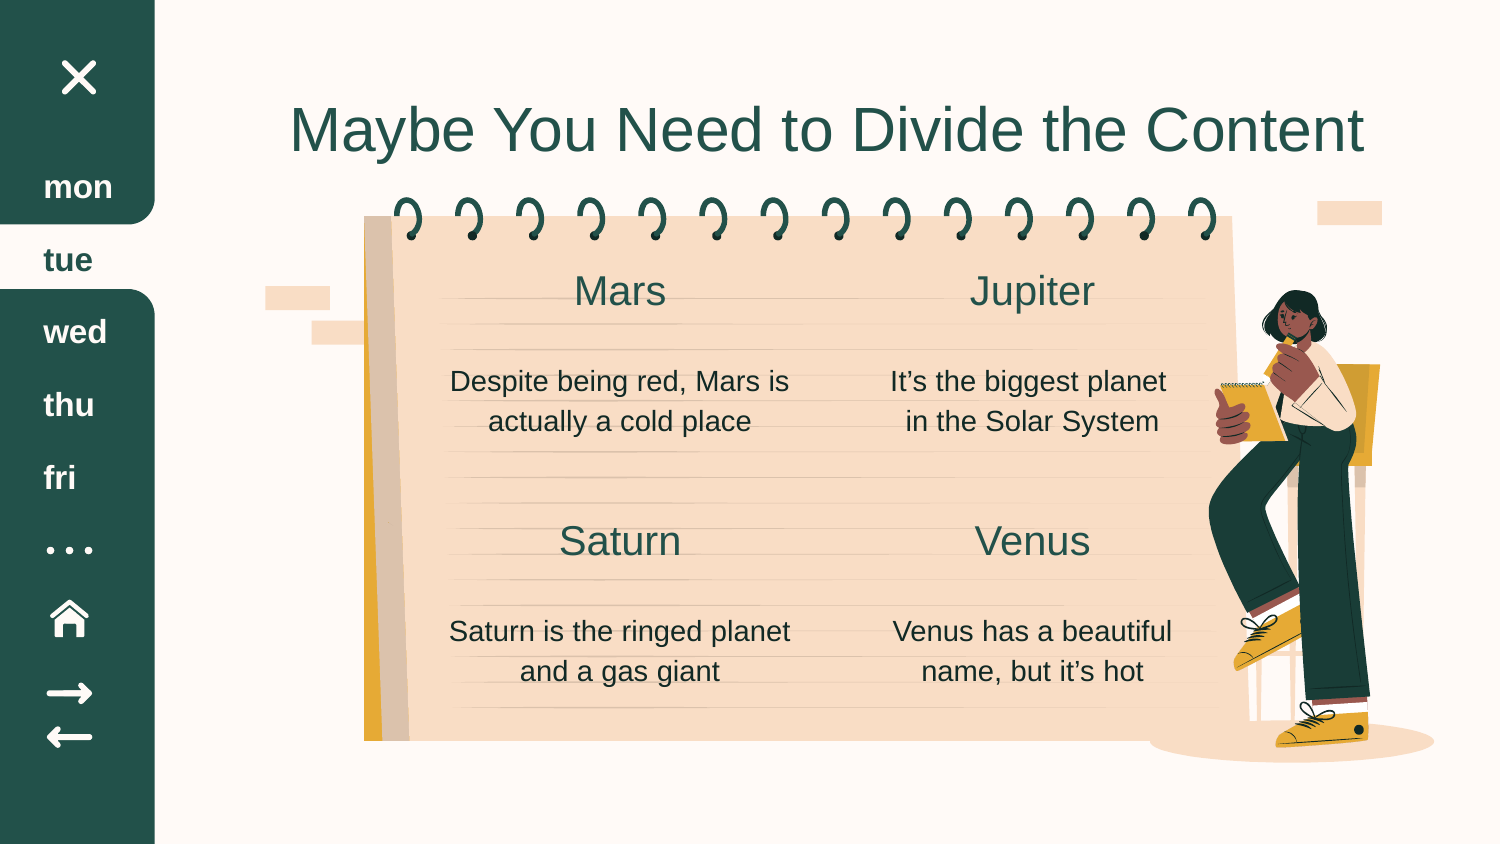

# Maybe You Need to Divide the Content
mon
tue
Mars
Jupiter

wed
Despite being red, Mars is actually a cold place
It’s the biggest planet
in the Solar System
thu
fri
Saturn
Venus

Saturn is the ringed planet and a gas giant
Venus has a beautiful name, but it’s hot